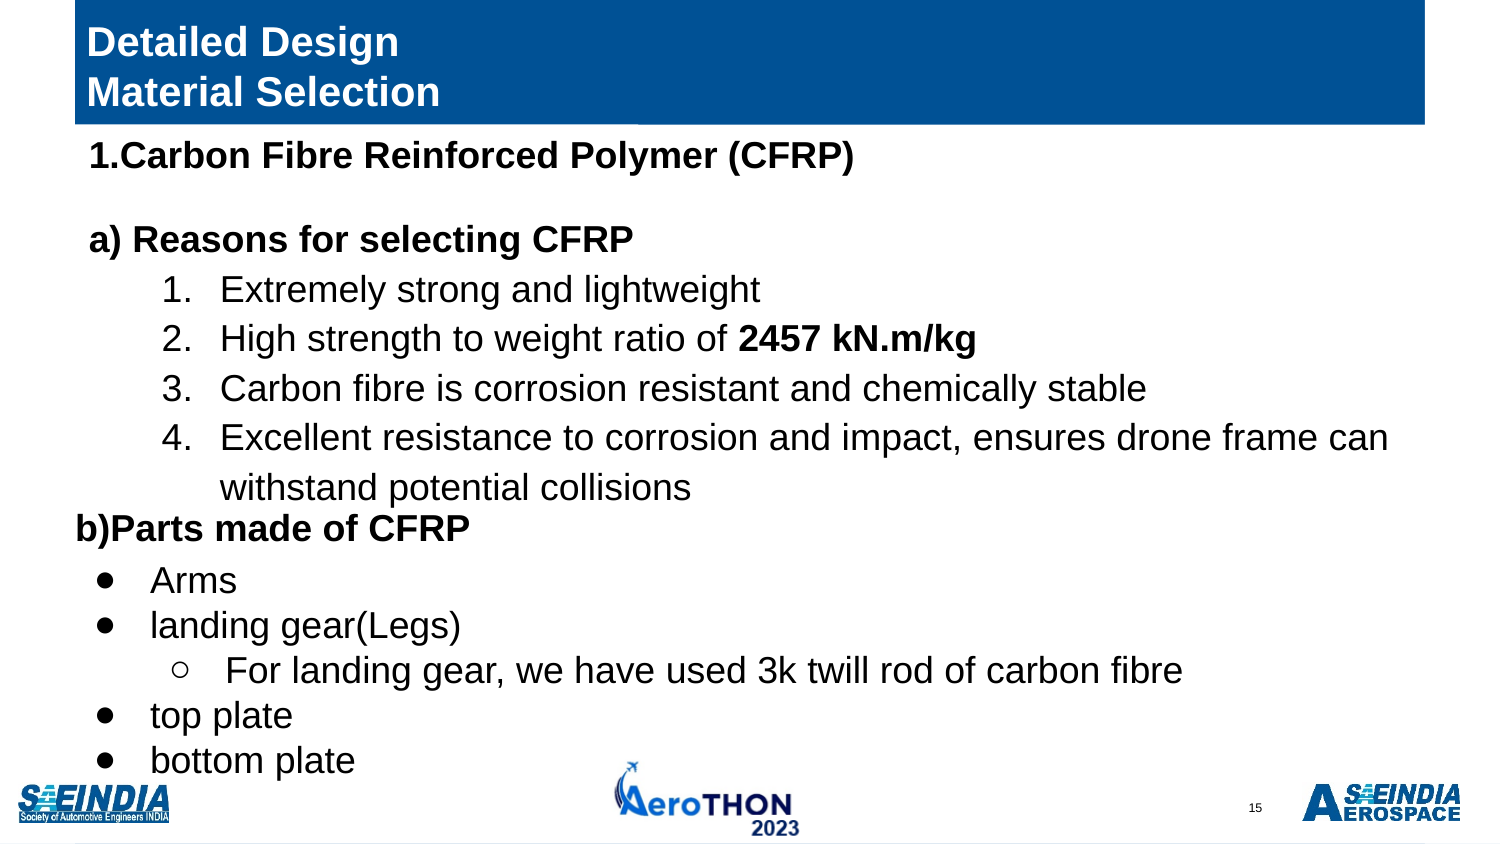

# Detailed Design
 Material Selection
1.Carbon Fibre Reinforced Polymer (CFRP)
a) Reasons for selecting CFRP
Extremely strong and lightweight
High strength to weight ratio of 2457 kN.m/kg
Carbon fibre is corrosion resistant and chemically stable
Excellent resistance to corrosion and impact, ensures drone frame can withstand potential collisions
b)Parts made of CFRP
Arms
landing gear(Legs)
For landing gear, we have used 3k twill rod of carbon fibre
top plate
bottom plate
15